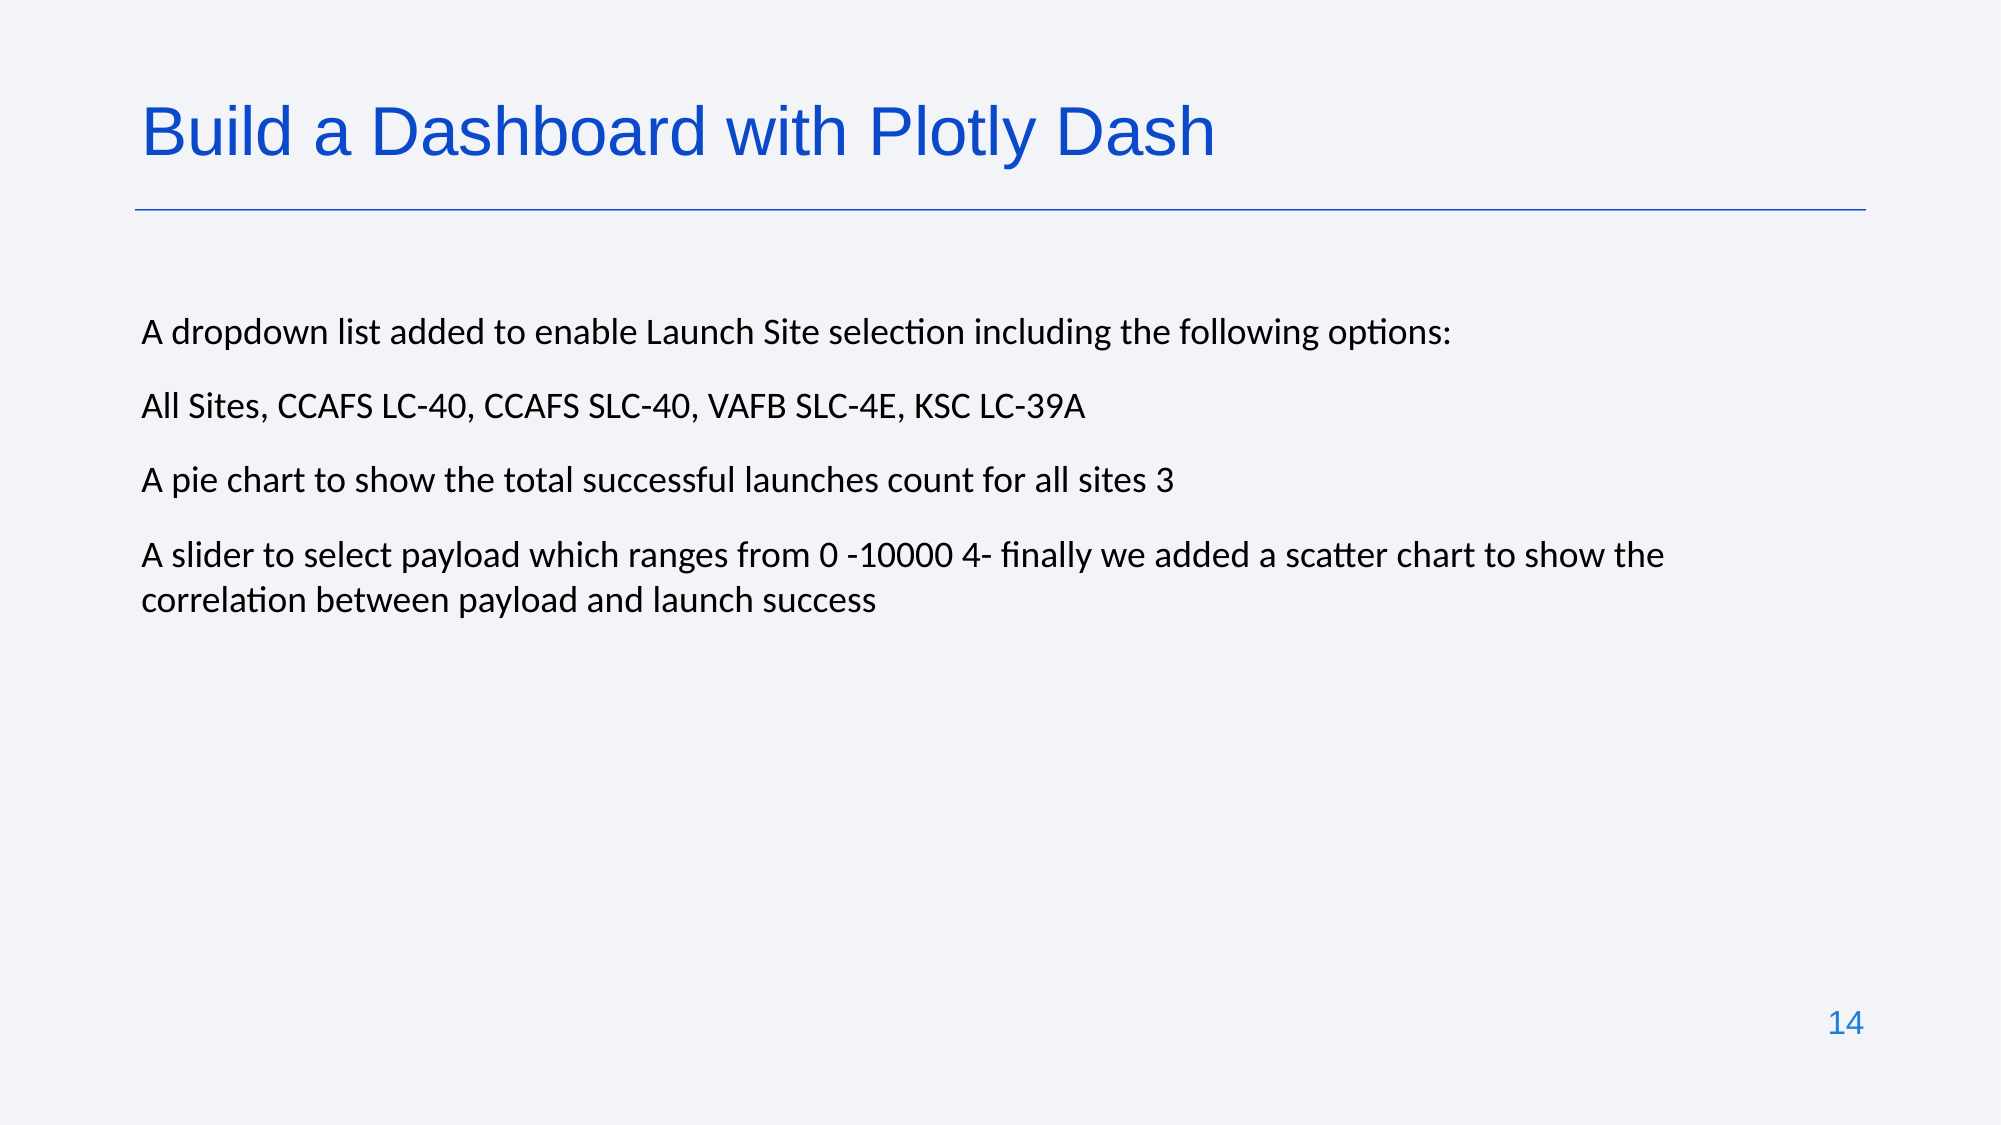

Build a Dashboard with Plotly Dash
A dropdown list added to enable Launch Site selection including the following options:
All Sites, CCAFS LC-40, CCAFS SLC-40, VAFB SLC-4E, KSC LC-39A
A pie chart to show the total successful launches count for all sites 3
A slider to select payload which ranges from 0 -10000 4- finally we added a scatter chart to show the correlation between payload and launch success
14